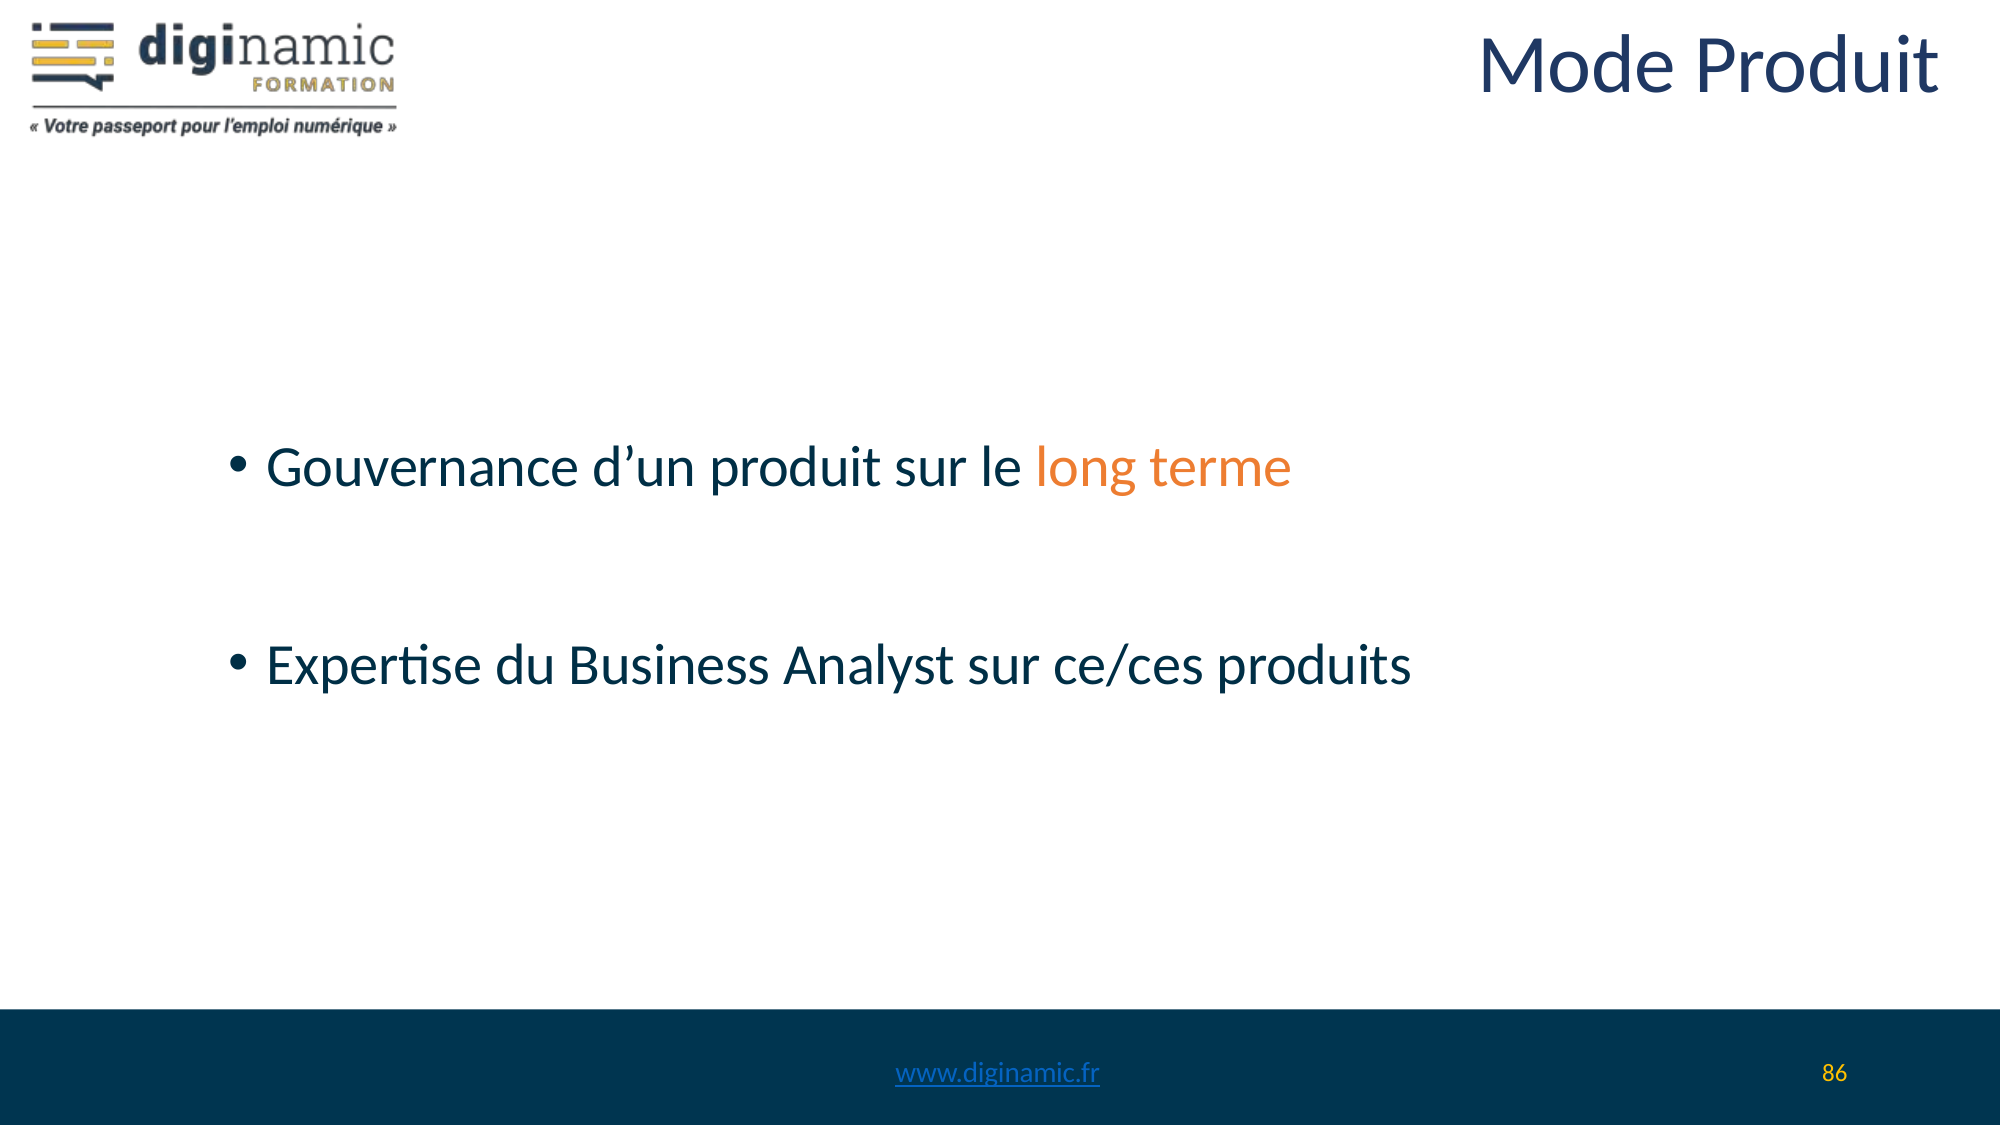

Mode Produit
Gouvernance d’un produit sur le long terme

Expertise du Business Analyst sur ce/ces produits
www.diginamic.fr
86